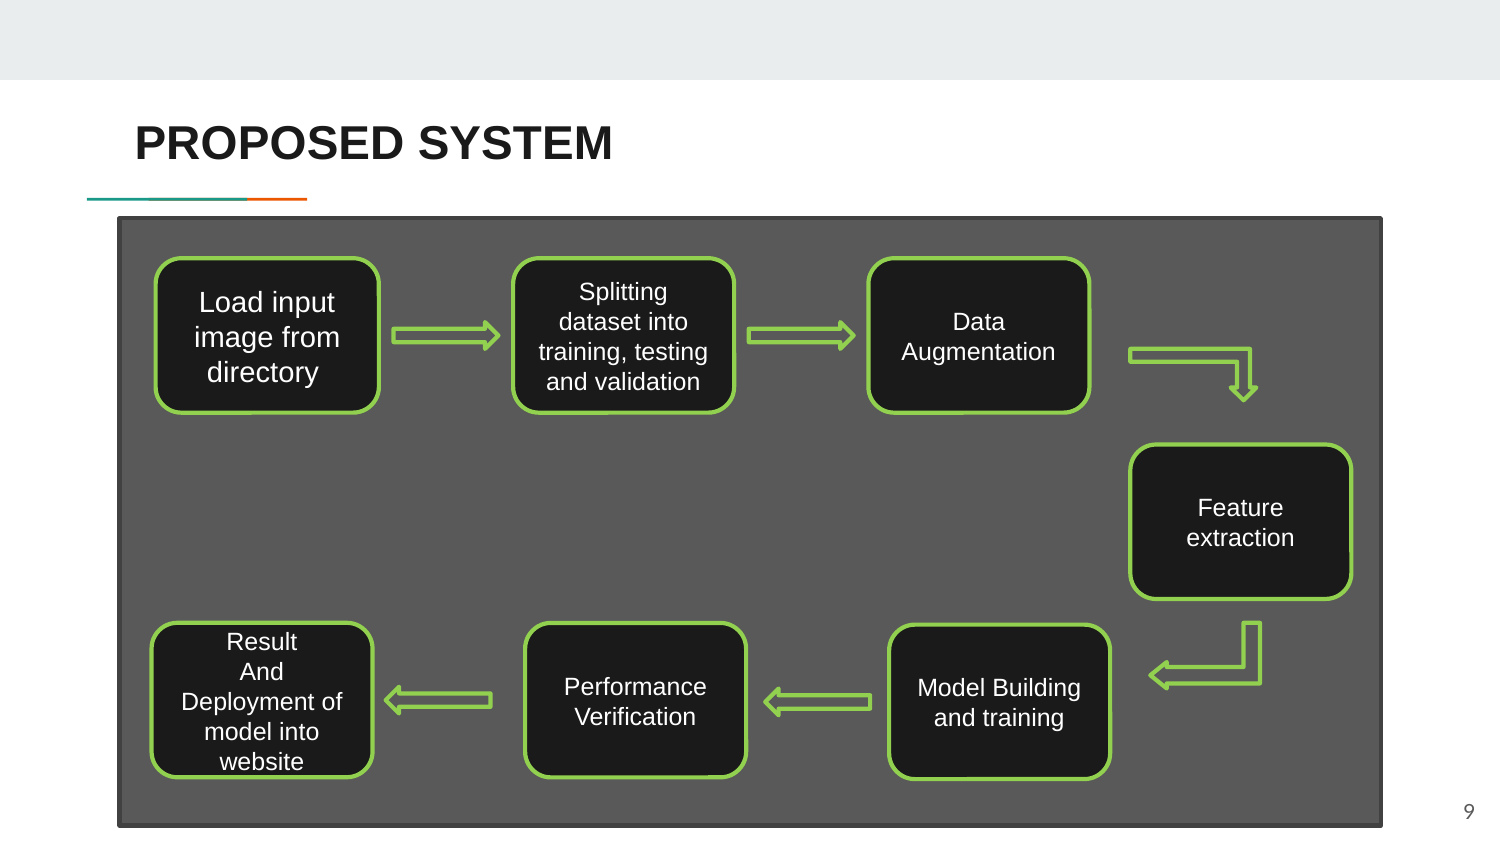

# PROPOSED SYSTEM

Load input image from directory
Splitting dataset into training, testing and validation
Data Augmentation

Feature extraction

Result
And Deployment of model into website
Performance Verification
Model Building and training

9